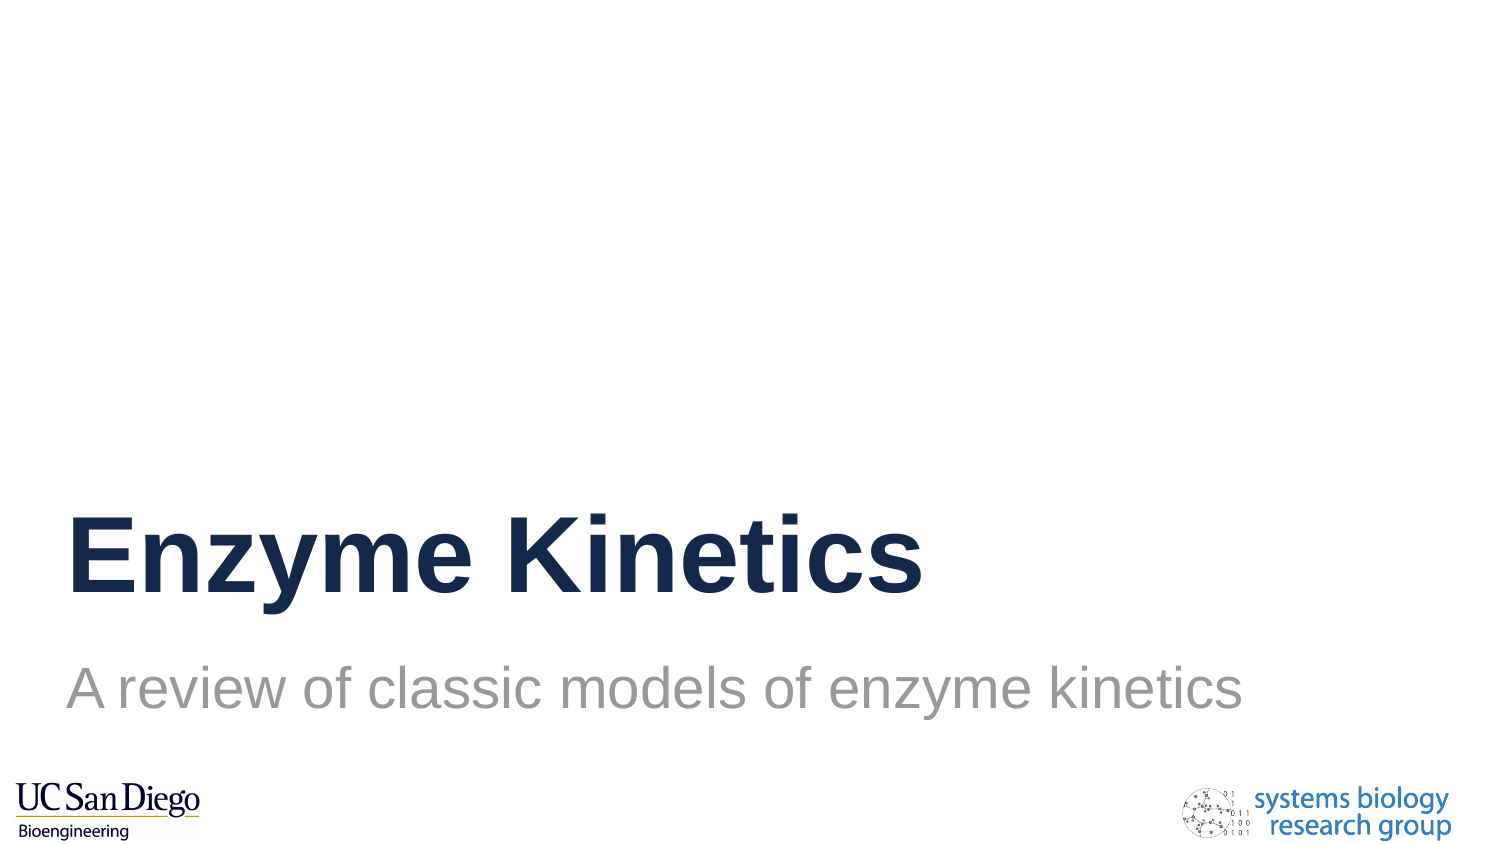

# Enzyme Kinetics
A review of classic models of enzyme kinetics